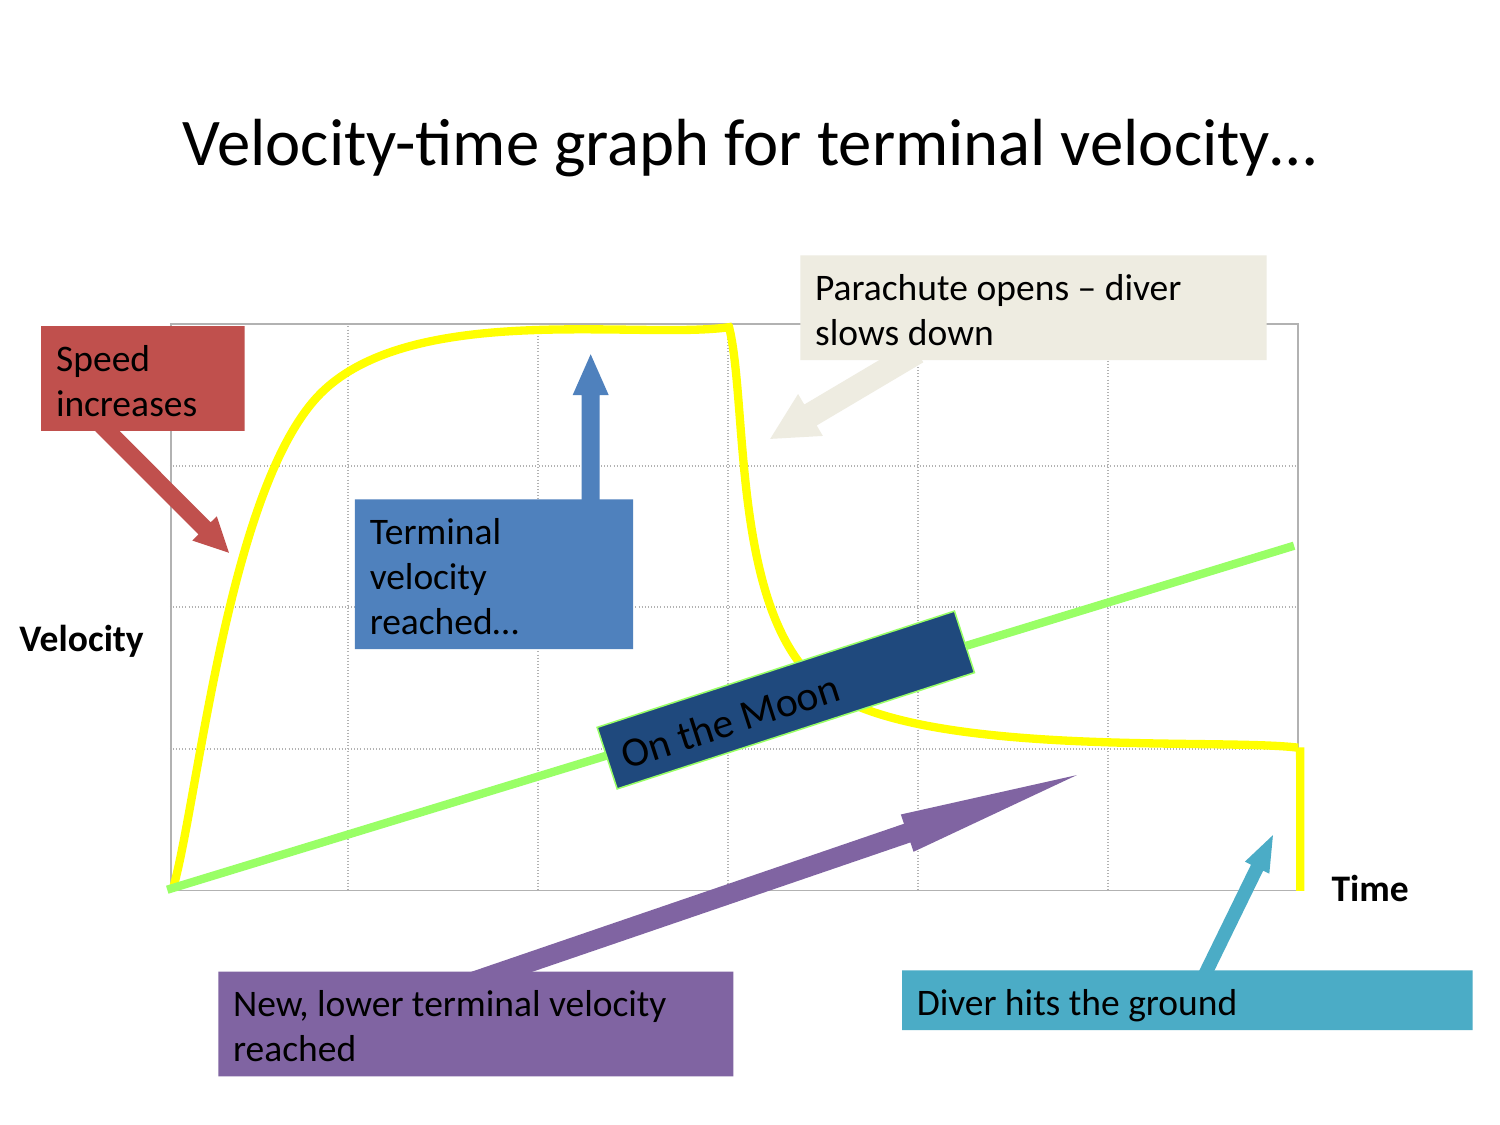

# Velocity-time graph for terminal velocity…
Parachute opens – diver slows down

|  |  |  |  |  |  |
| --- | --- | --- | --- | --- | --- |
|  |  |  |  |  |  |
|  |  |  |  |  |  |
|  |  |  |  |  |  |

Speed increases

Terminal velocity reached…

On the Moon
Velocity

Diver hits the ground
Time

New, lower terminal velocity reached